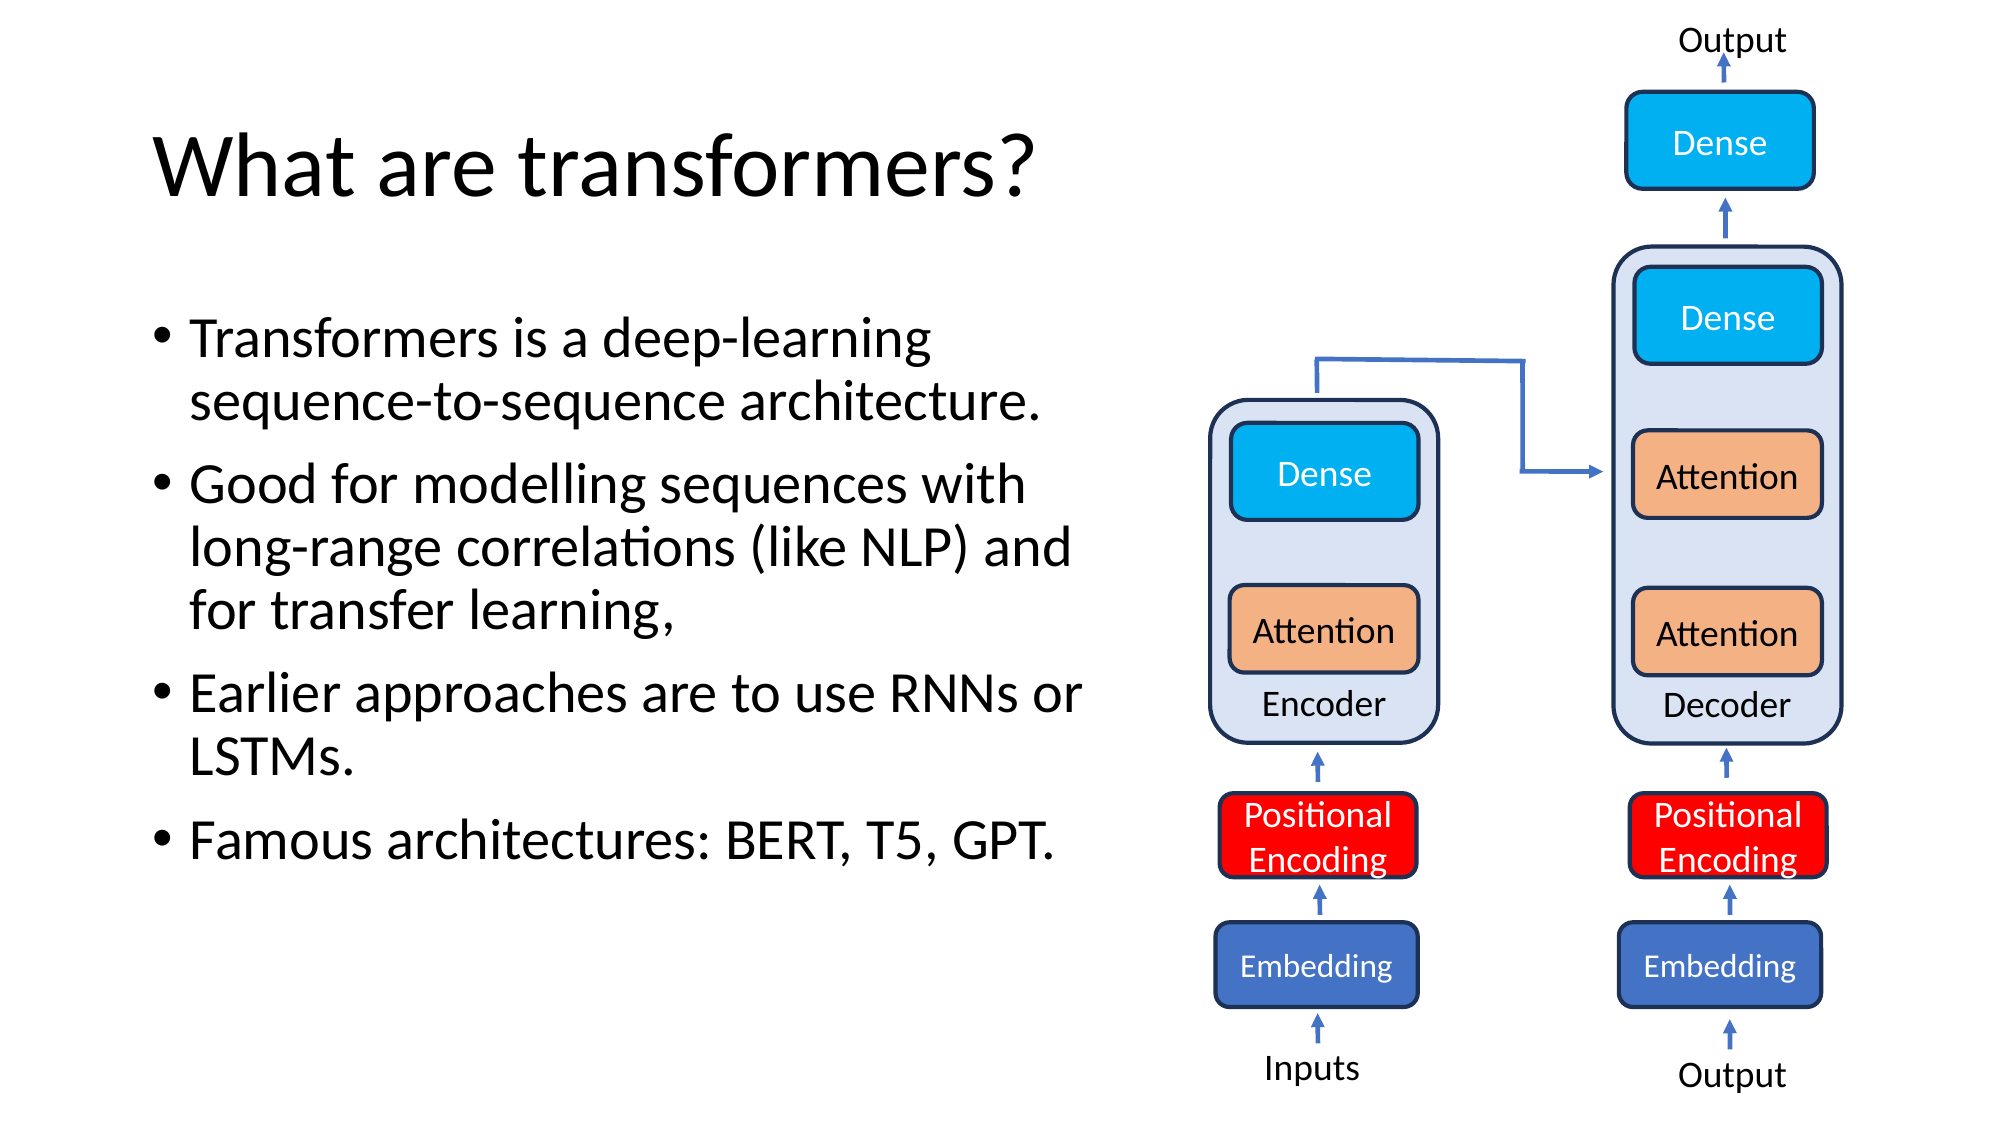

Output

# What are transformers?
Dense

Decoder
Dense
Transformers is a deep-learning
sequence-to-sequence architecture.
Good for modelling sequences with long-range correlations (like NLP) and for transfer learning,
Earlier approaches are to use RNNs or LSTMs.
Famous architectures: BERT, T5, GPT.

Encoder
Dense
Attention

Attention
Attention

Positional Encoding
Positional Encoding

Embedding
Embedding

Inputs
Output